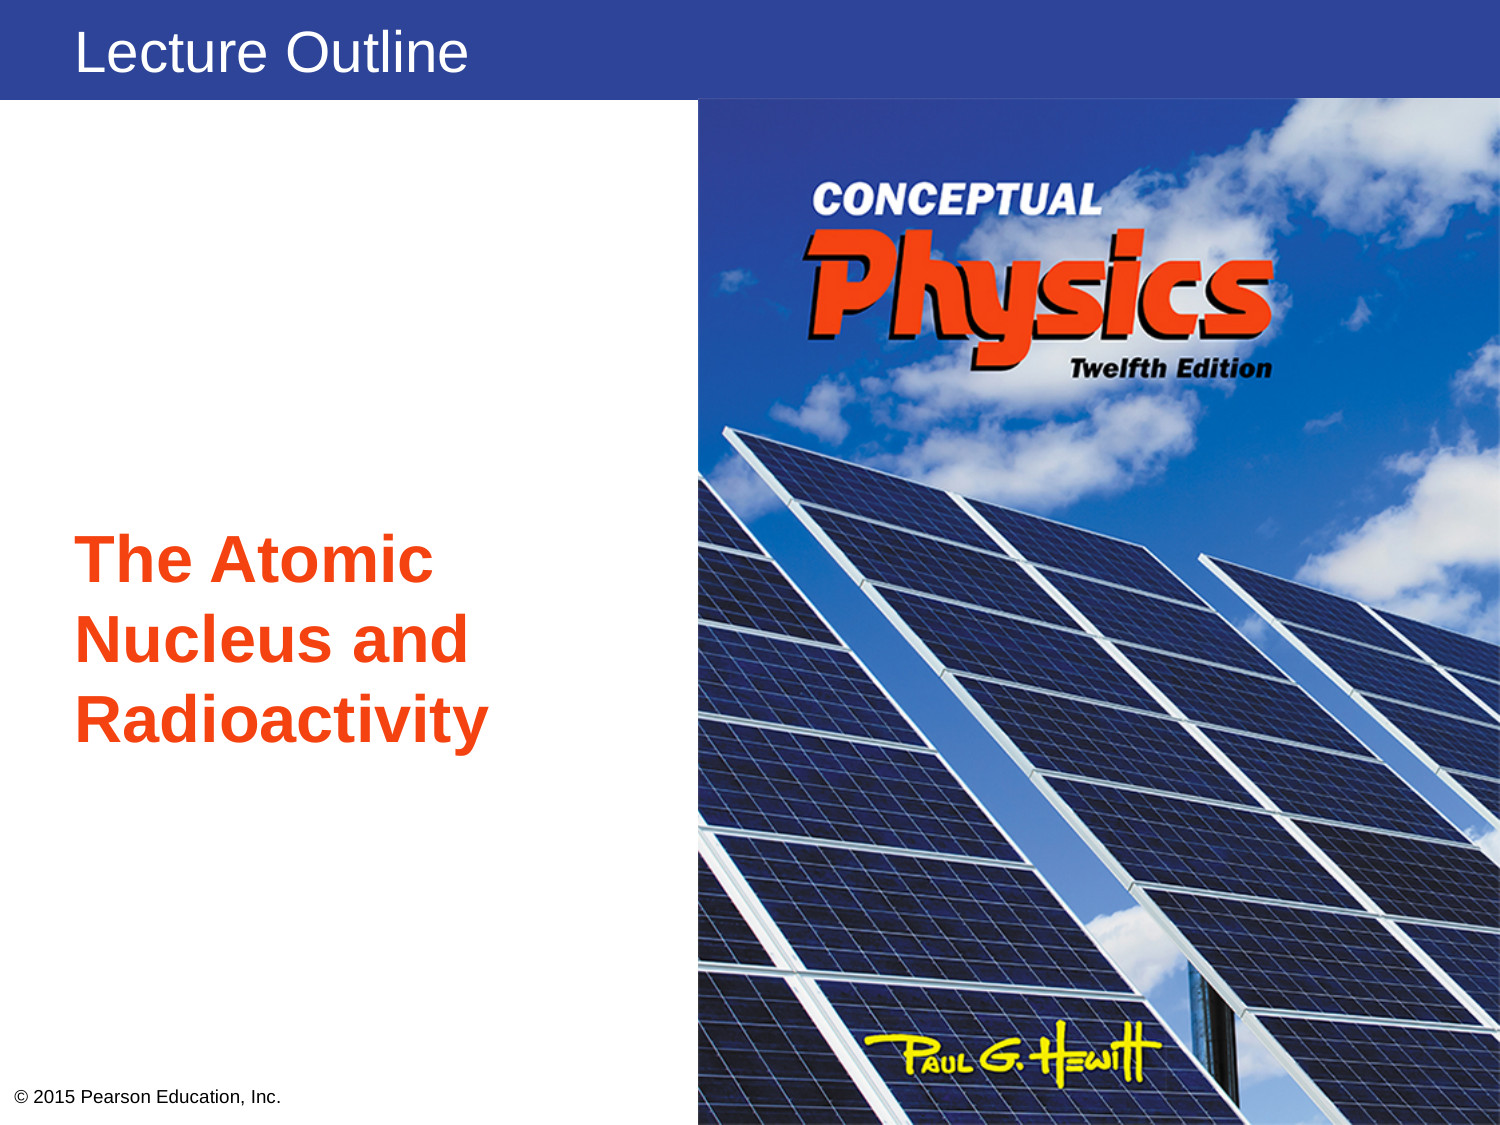

# The Atomic Nucleus and Radioactivity
© 2015 Pearson Education, Inc.